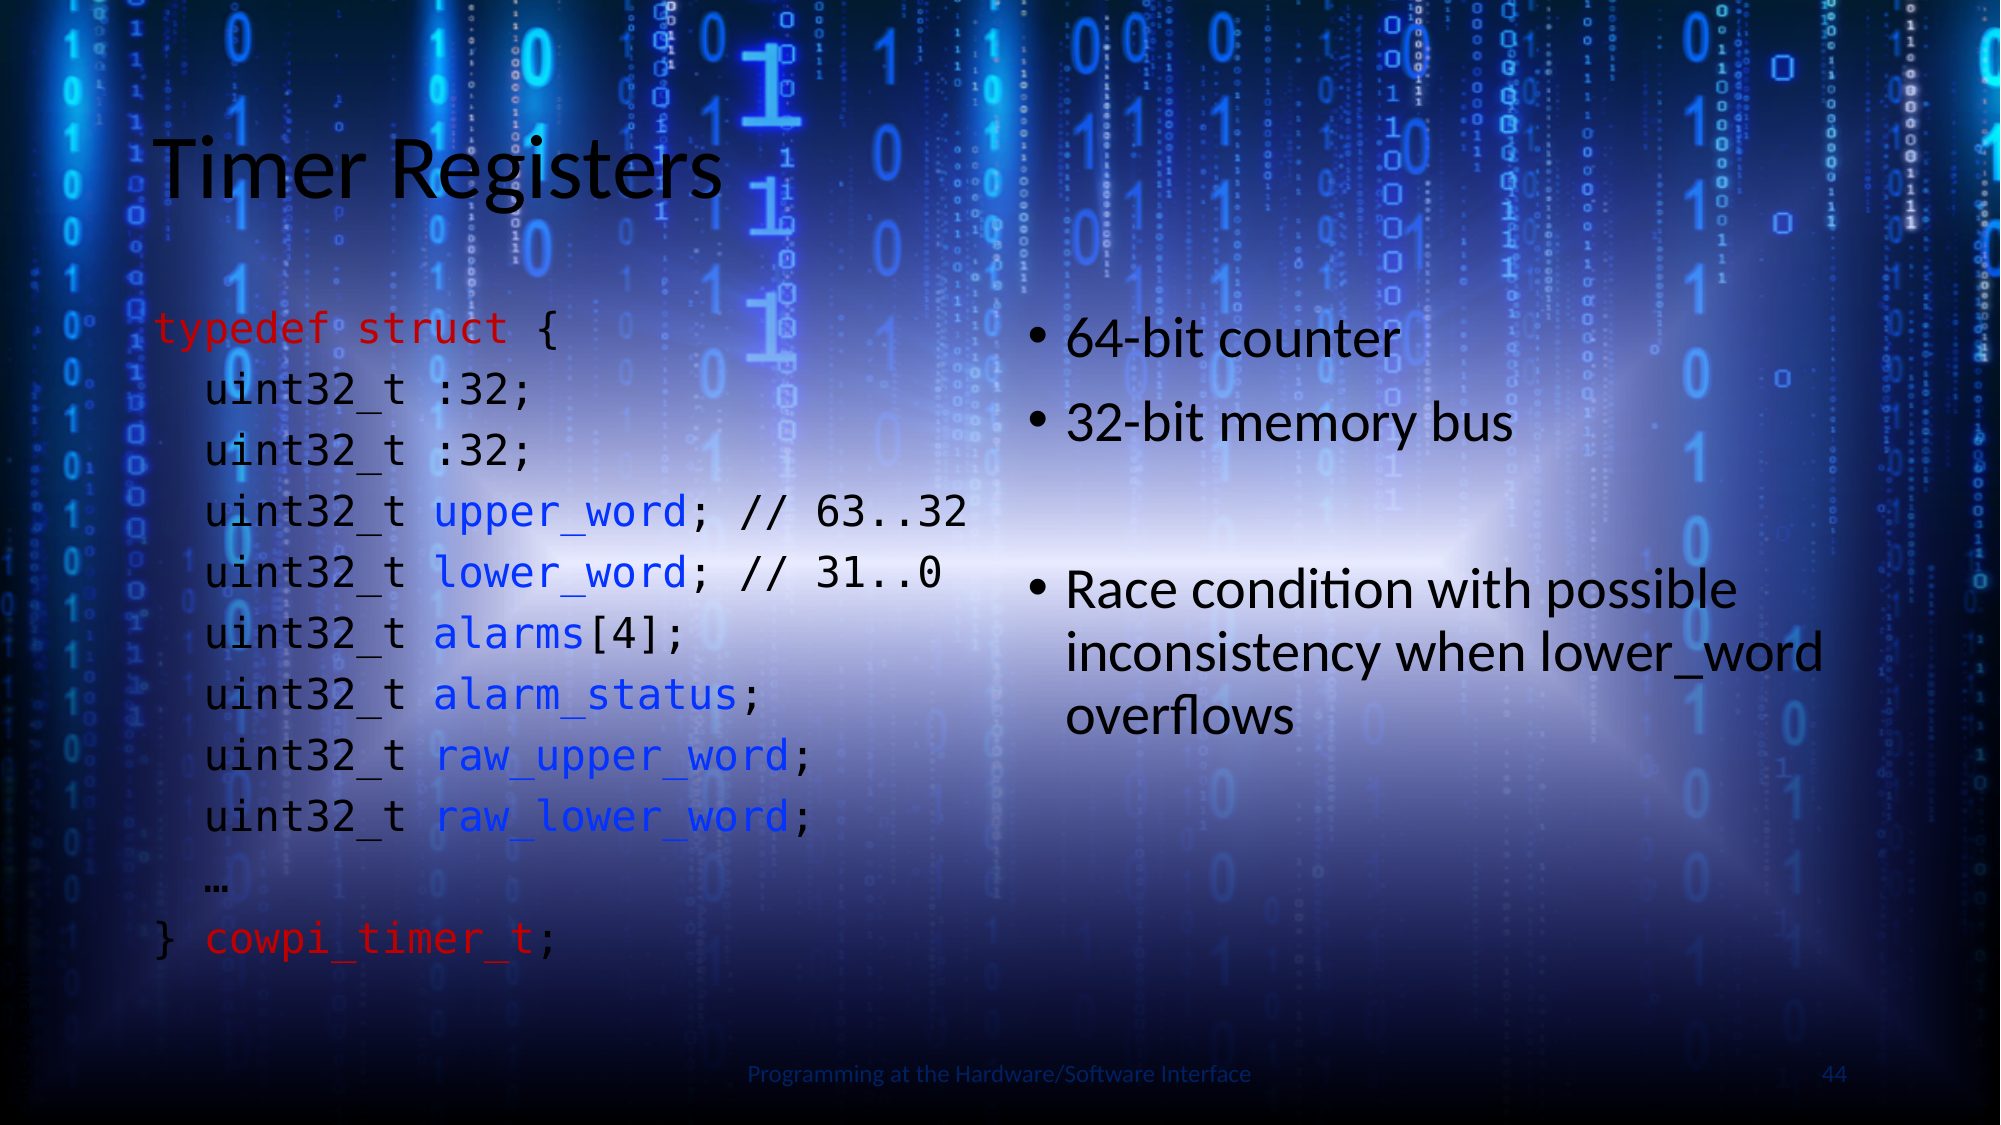

# Timer Registers
typedef struct {
  uint32_t :32;
  uint32_t :32;
  uint32_t upper_word; // 63..32
  uint32_t lower_word; // 31..0
  uint32_t alarms[4];
  uint32_t alarm_status;
  uint32_t raw_upper_word;
  uint32_t raw_lower_word;
  …
} cowpi_timer_t;
64-bit counter
32-bit memory bus

Race condition with possible inconsistency when lower_word overflows

Slide by Bohn
Programming at the Hardware/Software Interface
44